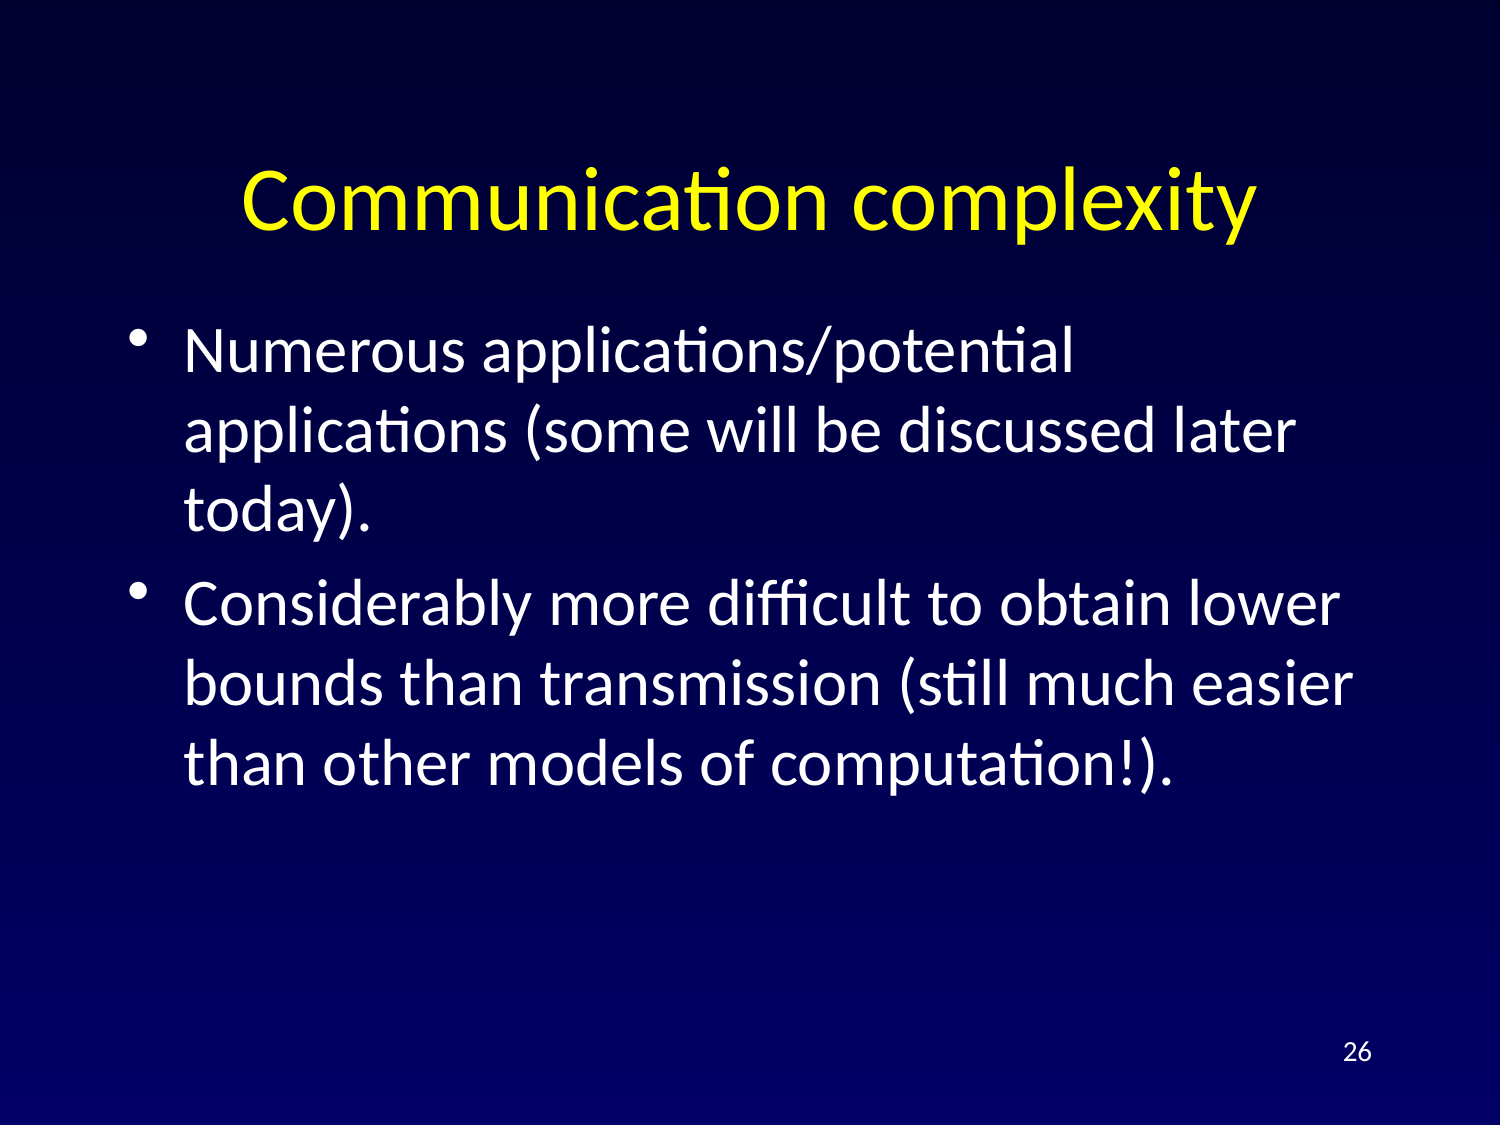

# Communication complexity
Numerous applications/potential applications (some will be discussed later today).
Considerably more difficult to obtain lower bounds than transmission (still much easier than other models of computation!).
26